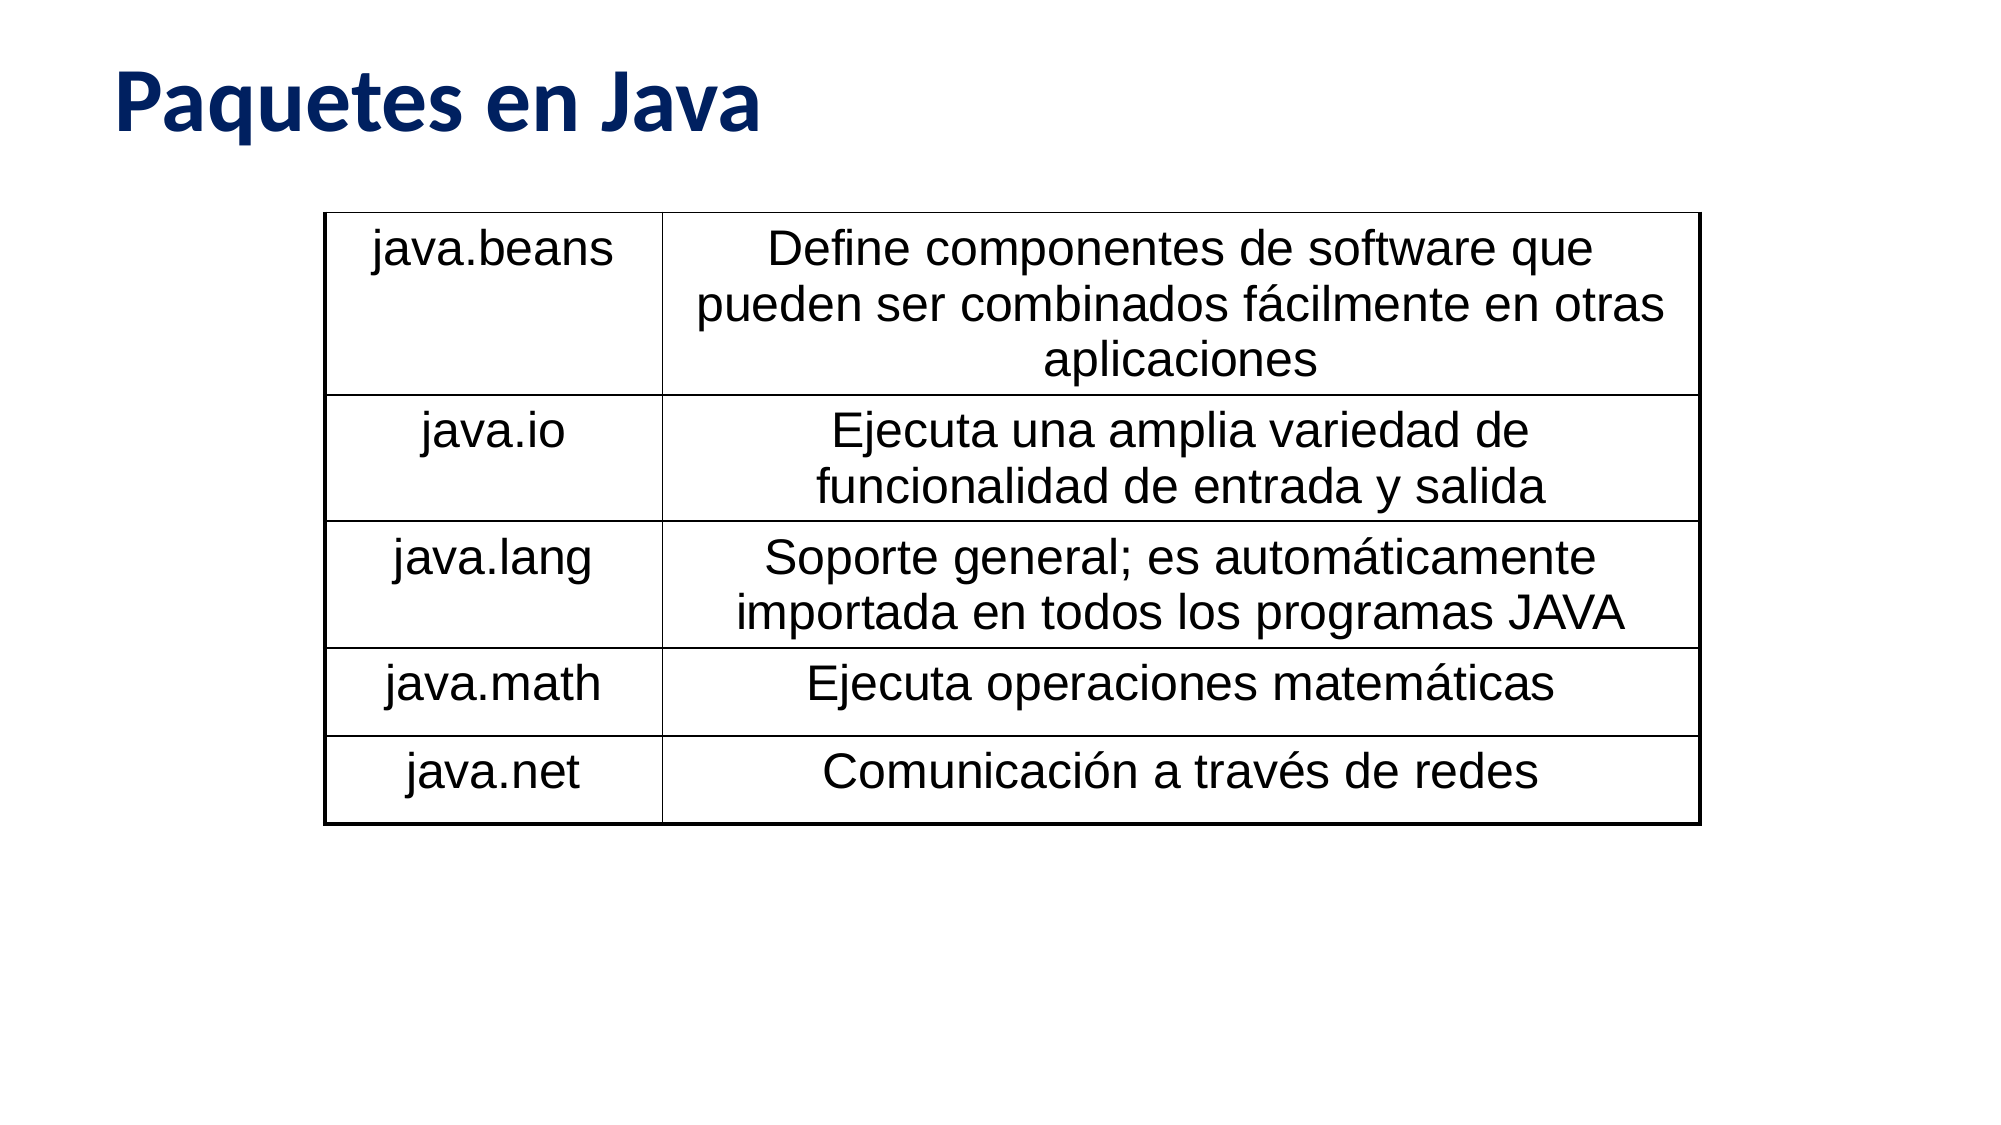

# Paquetes en Java
| java.beans | Define componentes de software que pueden ser combinados fácilmente en otras aplicaciones |
| --- | --- |
| java.io | Ejecuta una amplia variedad de funcionalidad de entrada y salida |
| java.lang | Soporte general; es automáticamente importada en todos los programas JAVA |
| java.math | Ejecuta operaciones matemáticas |
| java.net | Comunicación a través de redes |